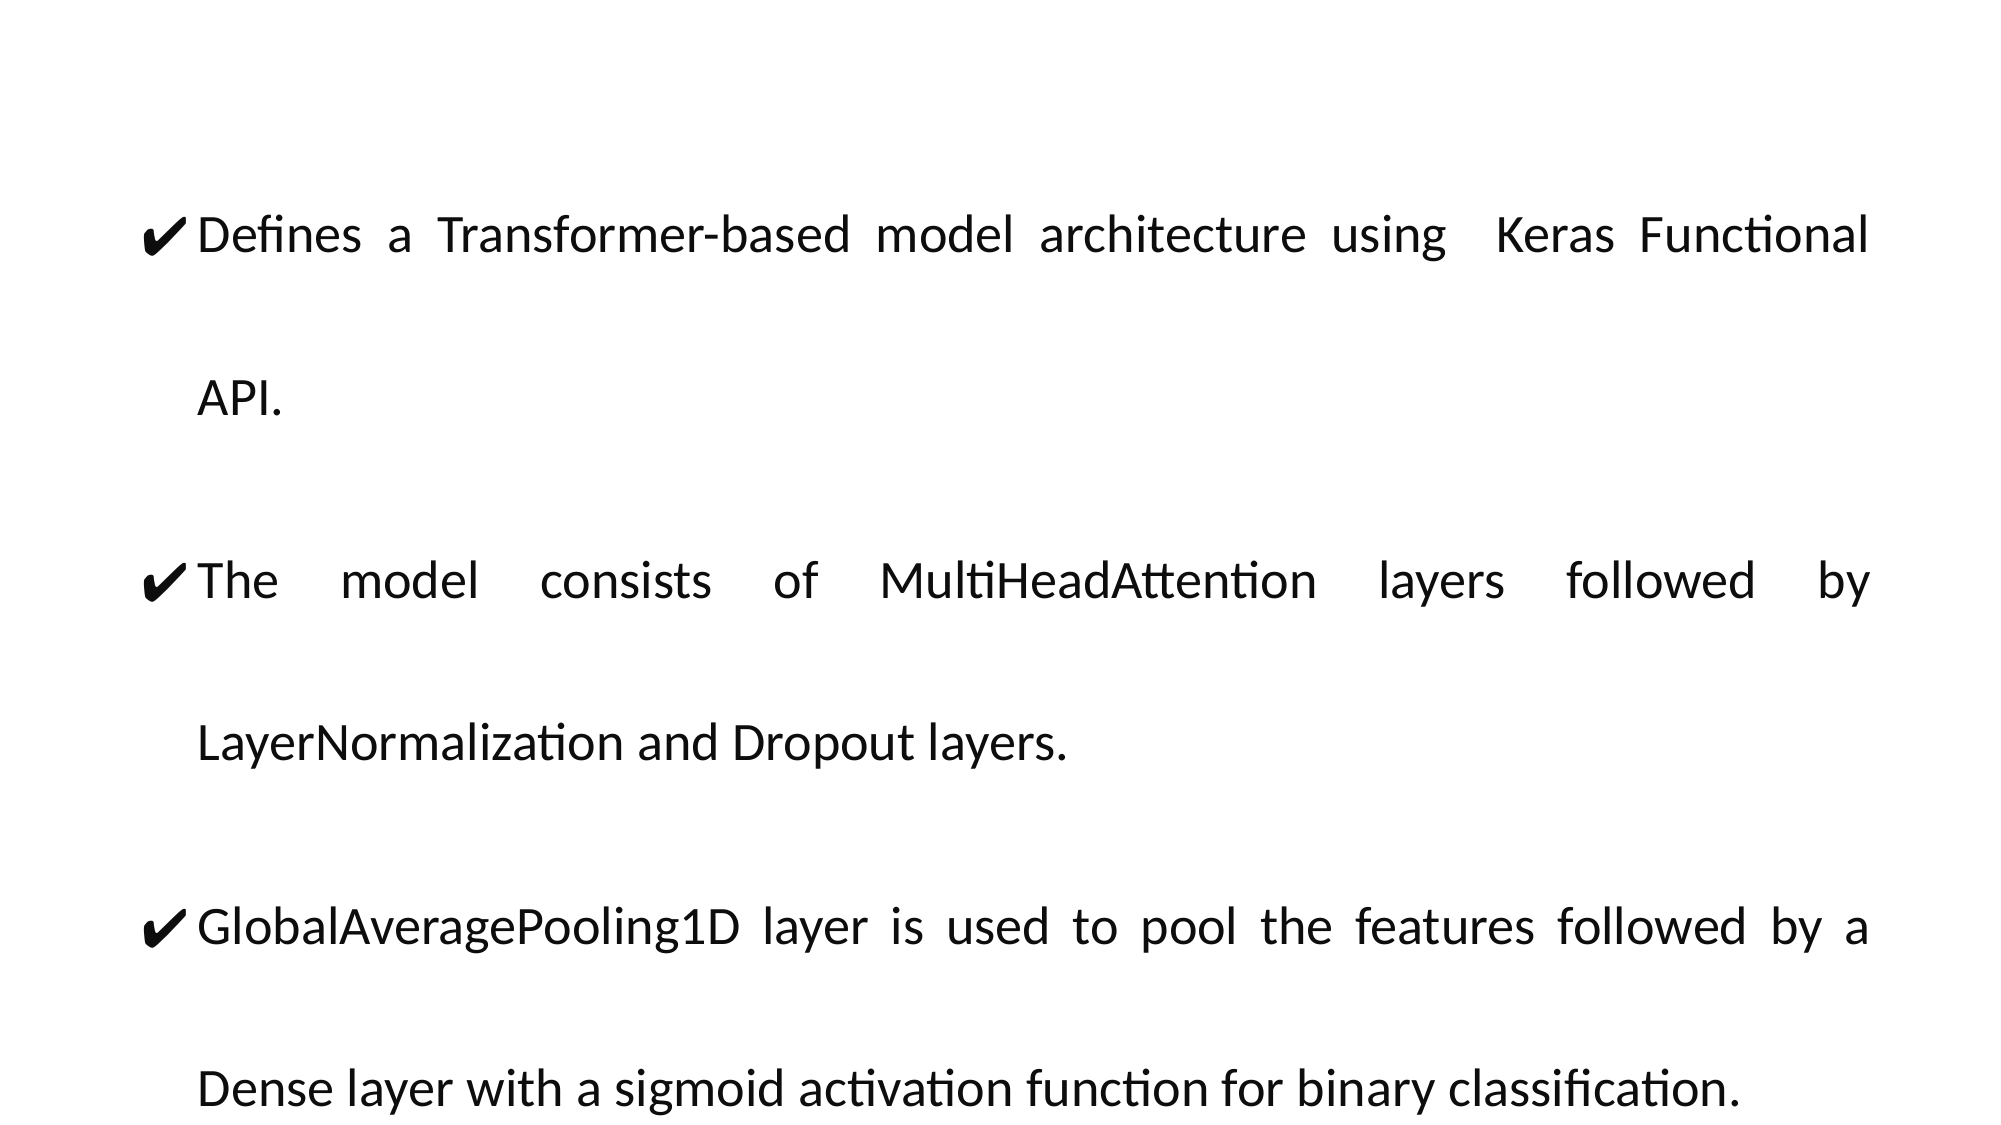

# MODEL BUILDING
Defines a Transformer-based model architecture using  Keras Functional API.
The model consists of MultiHeadAttention layers followed by LayerNormalization and Dropout layers.
GlobalAveragePooling1D layer is used to pool the features followed by a Dense layer with a sigmoid activation function for binary classification.